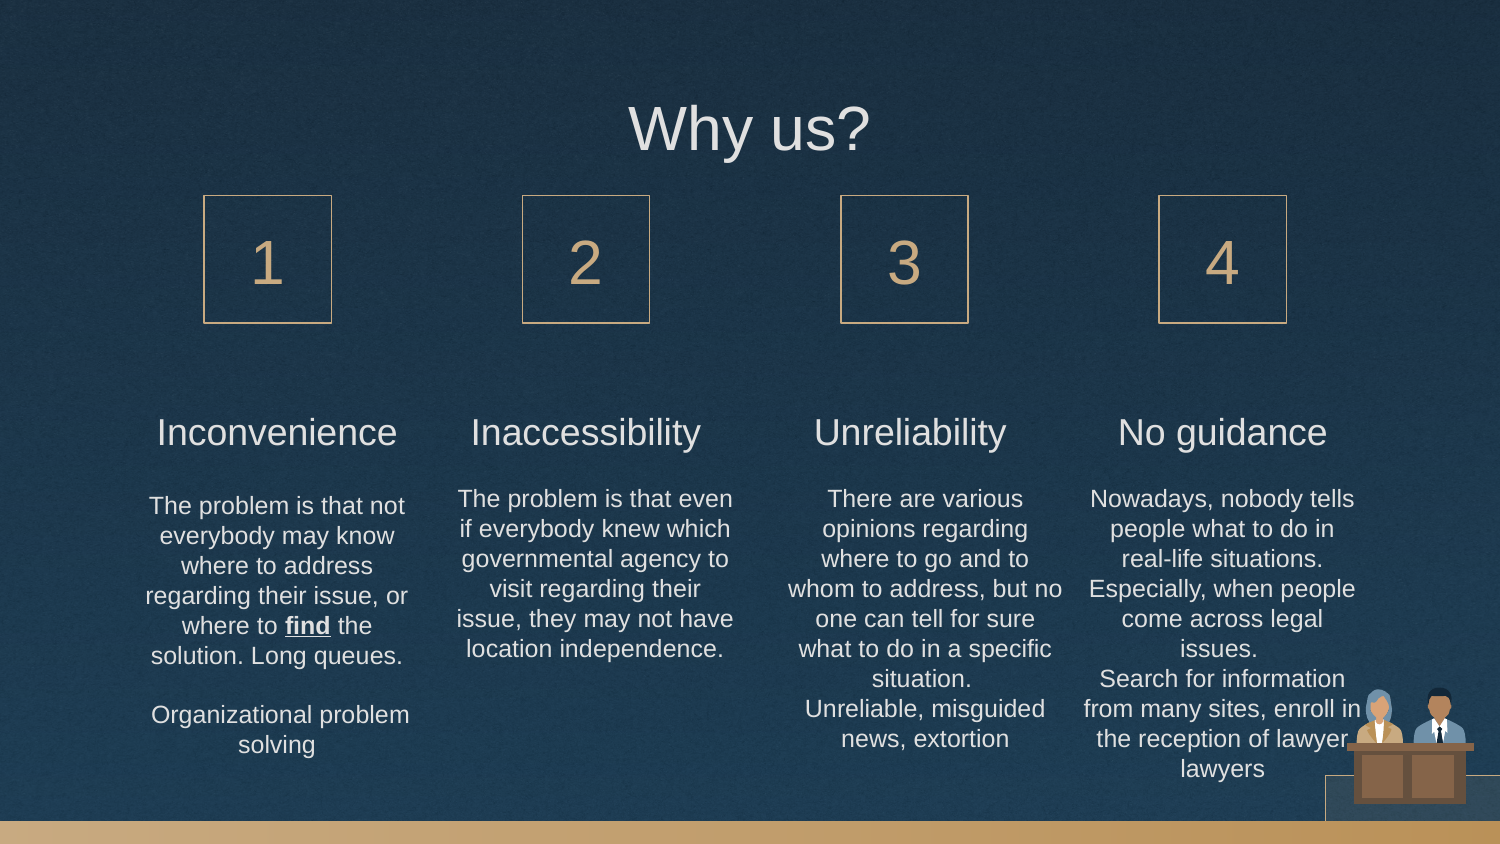

# Why us?

1
2
3
4
Unreliability
Inconvenience
Inaccessibility
No guidance
The problem is that even if everybody knew which governmental agency to visit regarding their issue, they may not have location independence.

There are various opinions regarding where to go and to whom to address, but no one can tell for sure what to do in a specific situation.
Unreliable, misguided news, extortion

Nowadays, nobody tells people what to do in real-life situations. Especially, when people come across legal issues.
Search for information from many sites, enroll in the reception of lawyer lawyers

The problem is that not everybody may know where to address regarding their issue, or where to find the solution. Long queues.

 Organizational problem solving